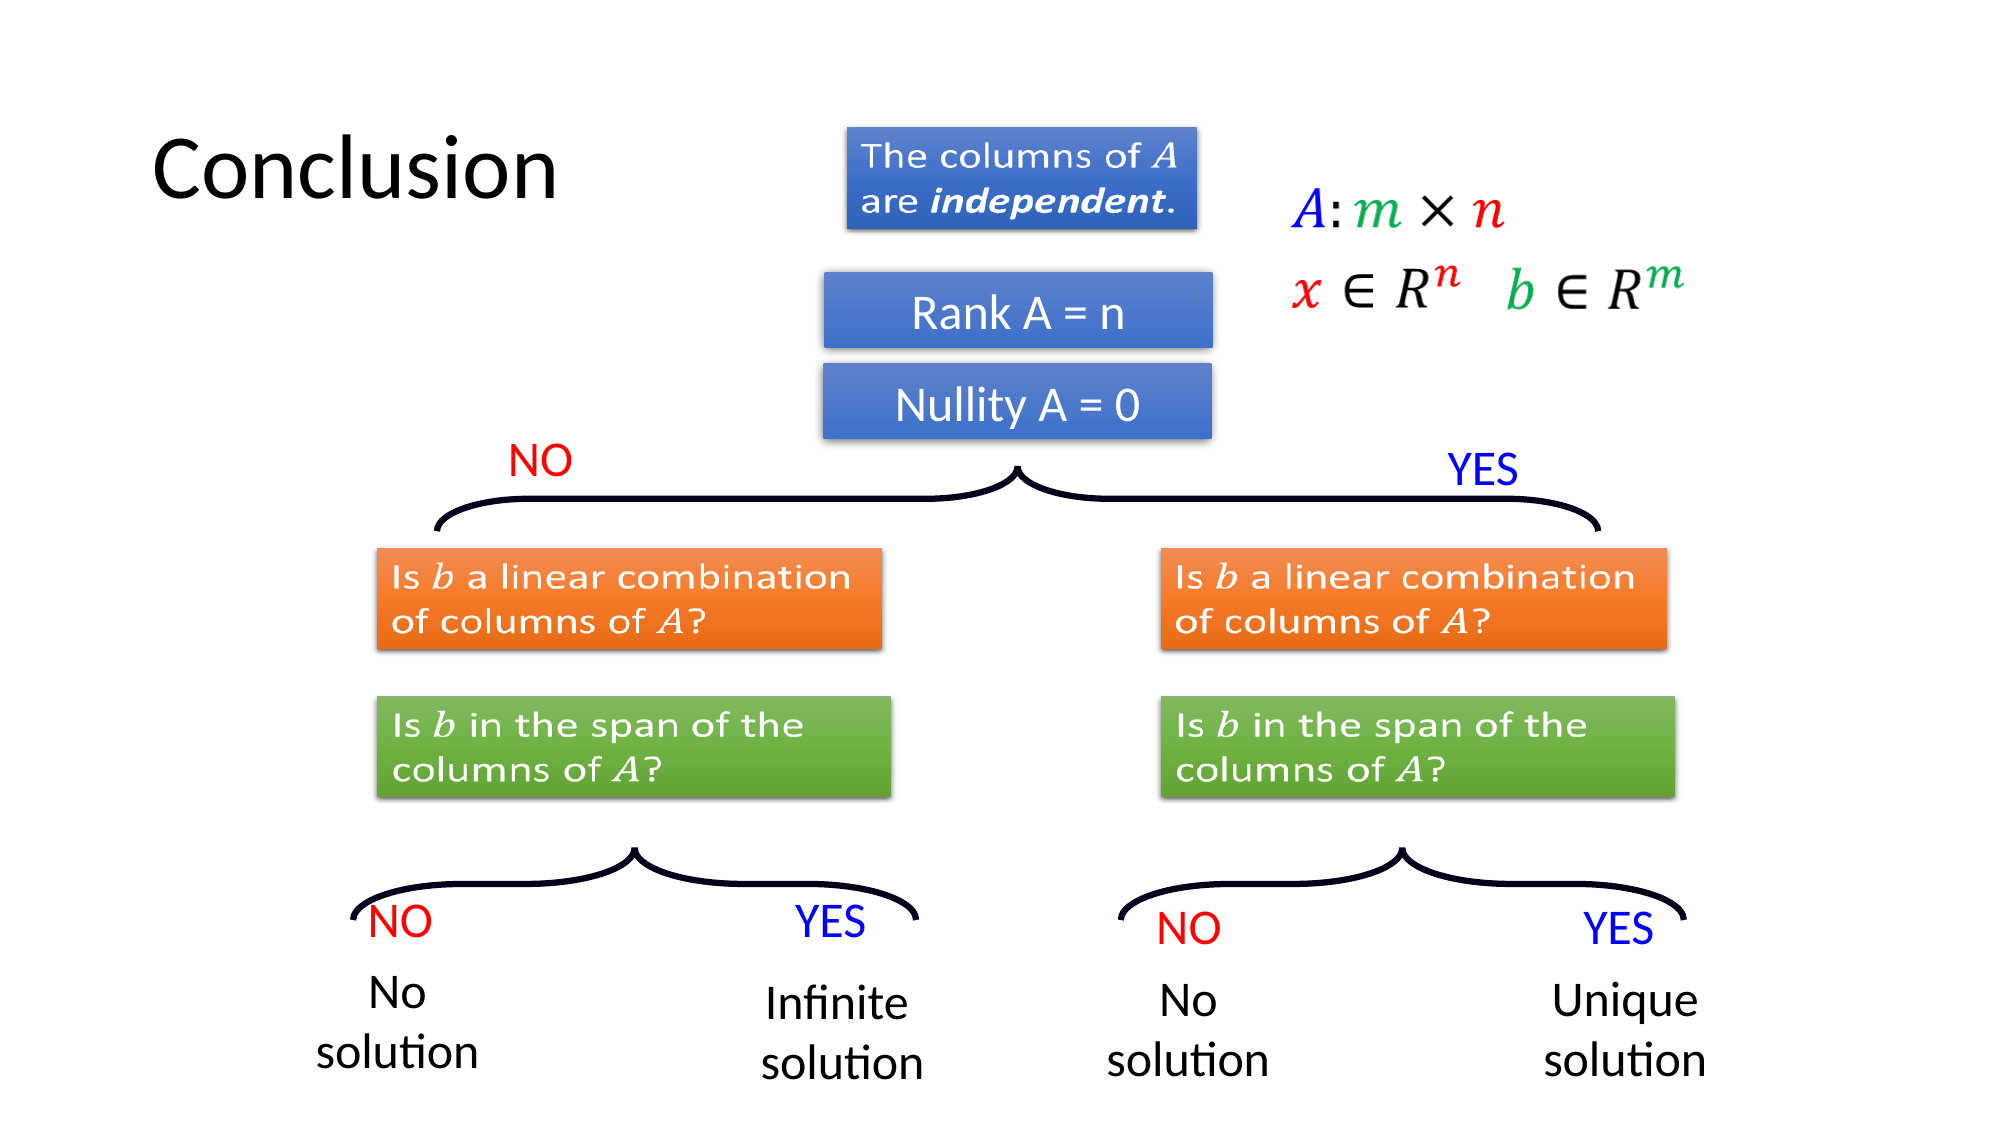

# Conclusion

Rank A = n
Nullity A = 0
NO
YES

NO
YES
NO
YES
No solution
No solution
Unique solution
Infinite
solution